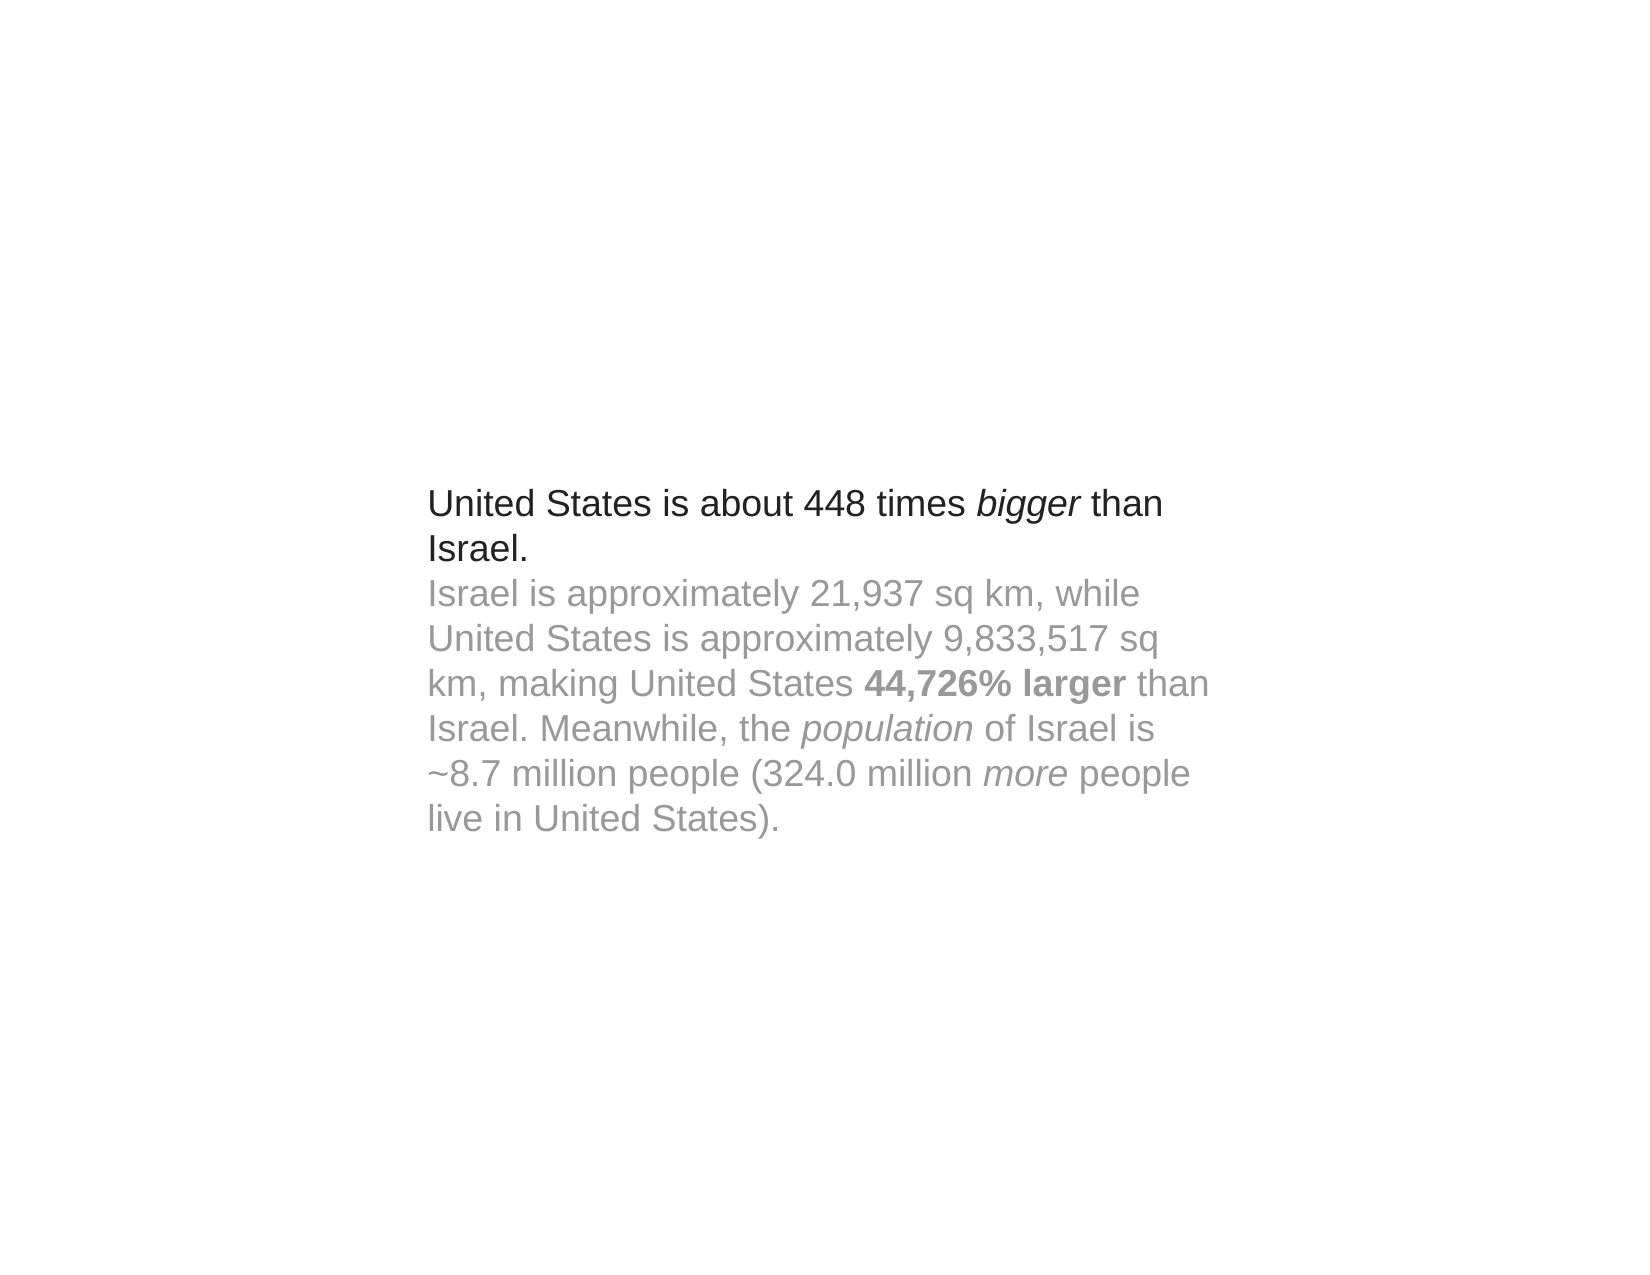

United States is about 448 times bigger than Israel.
Israel is approximately 21,937 sq km, while United States is approximately 9,833,517 sq km, making United States 44,726% larger than Israel. Meanwhile, the population of Israel is ~8.7 million people (324.0 million more people live in United States).